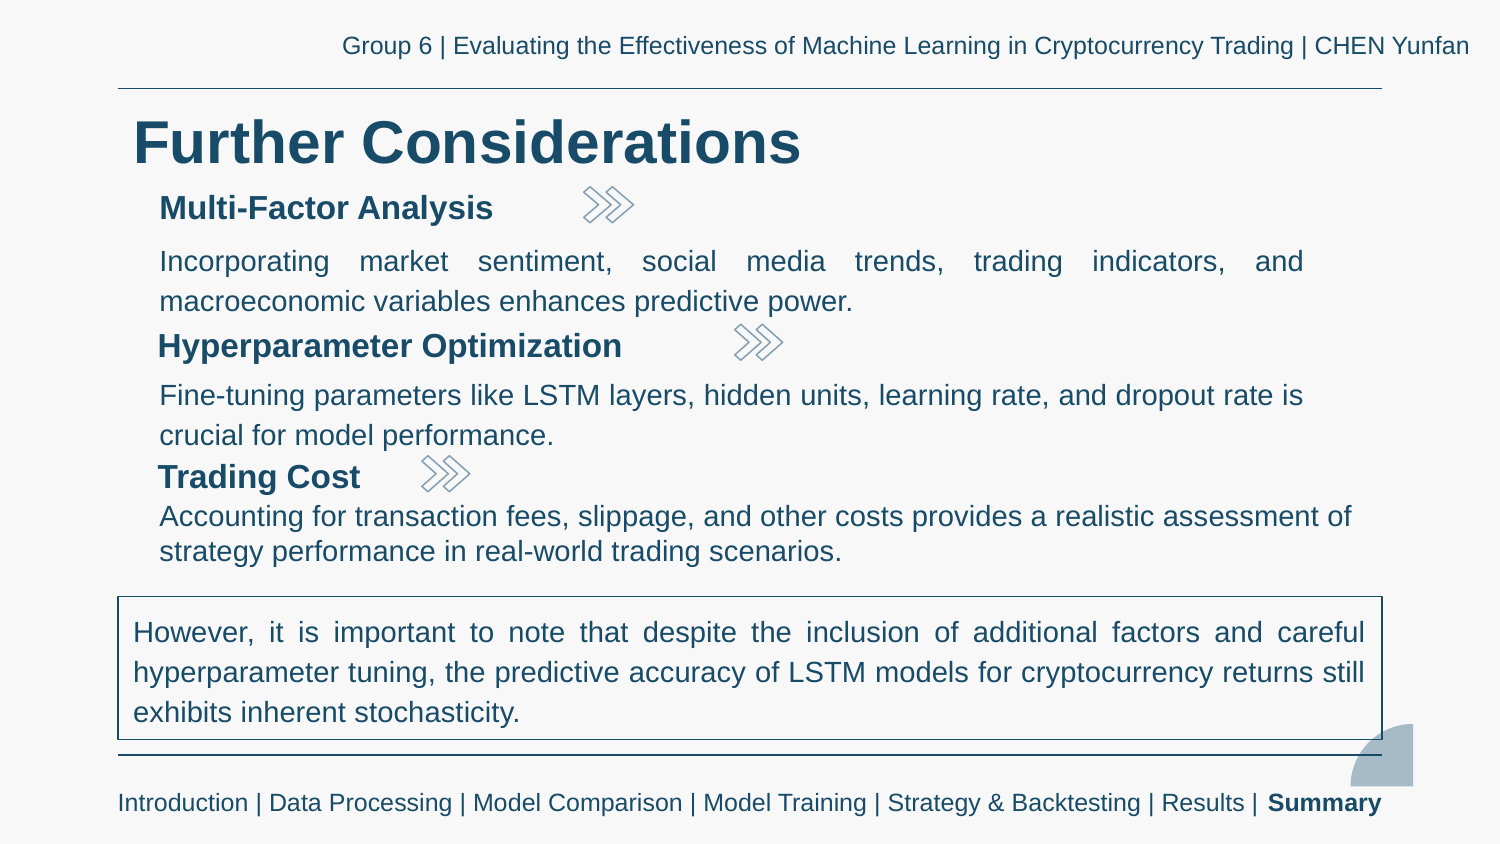

Group 6 | Evaluating the Effectiveness of Machine Learning in Cryptocurrency Trading | CHEN Yunfan
# Further Considerations

Multi-Factor Analysis

Incorporating market sentiment, social media trends, trading indicators, and macroeconomic variables enhances predictive power.
Hyperparameter Optimization

Fine-tuning parameters like LSTM layers, hidden units, learning rate, and dropout rate is crucial for model performance.
Trading Cost

Accounting for transaction fees, slippage, and other costs provides a realistic assessment of strategy performance in real-world trading scenarios.
However, it is important to note that despite the inclusion of additional factors and careful hyperparameter tuning, the predictive accuracy of LSTM models for cryptocurrency returns still exhibits inherent stochasticity.
Introduction | Data Processing | Model Comparison | Model Training | Strategy & Backtesting | Results | Summary